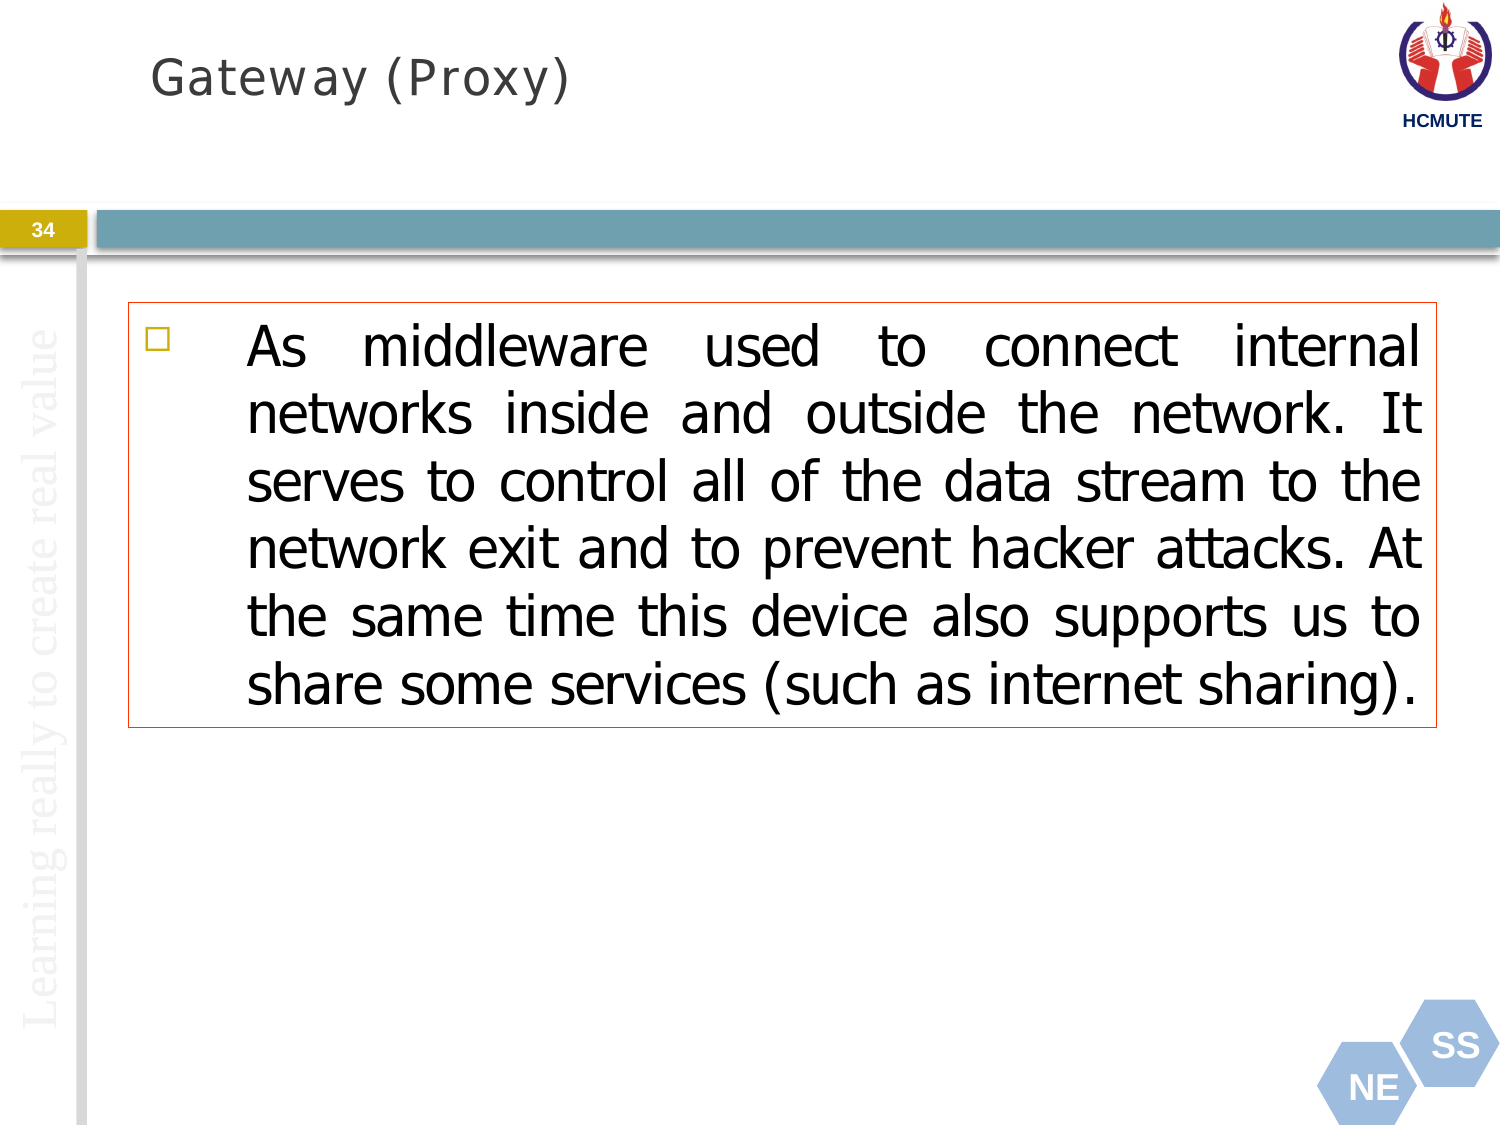

# Gateway (Proxy)
34
As middleware used to connect internal networks inside and outside the network. It serves to control all of the data stream to the network exit and to prevent hacker attacks. At the same time this device also supports us to share some services (such as internet sharing).